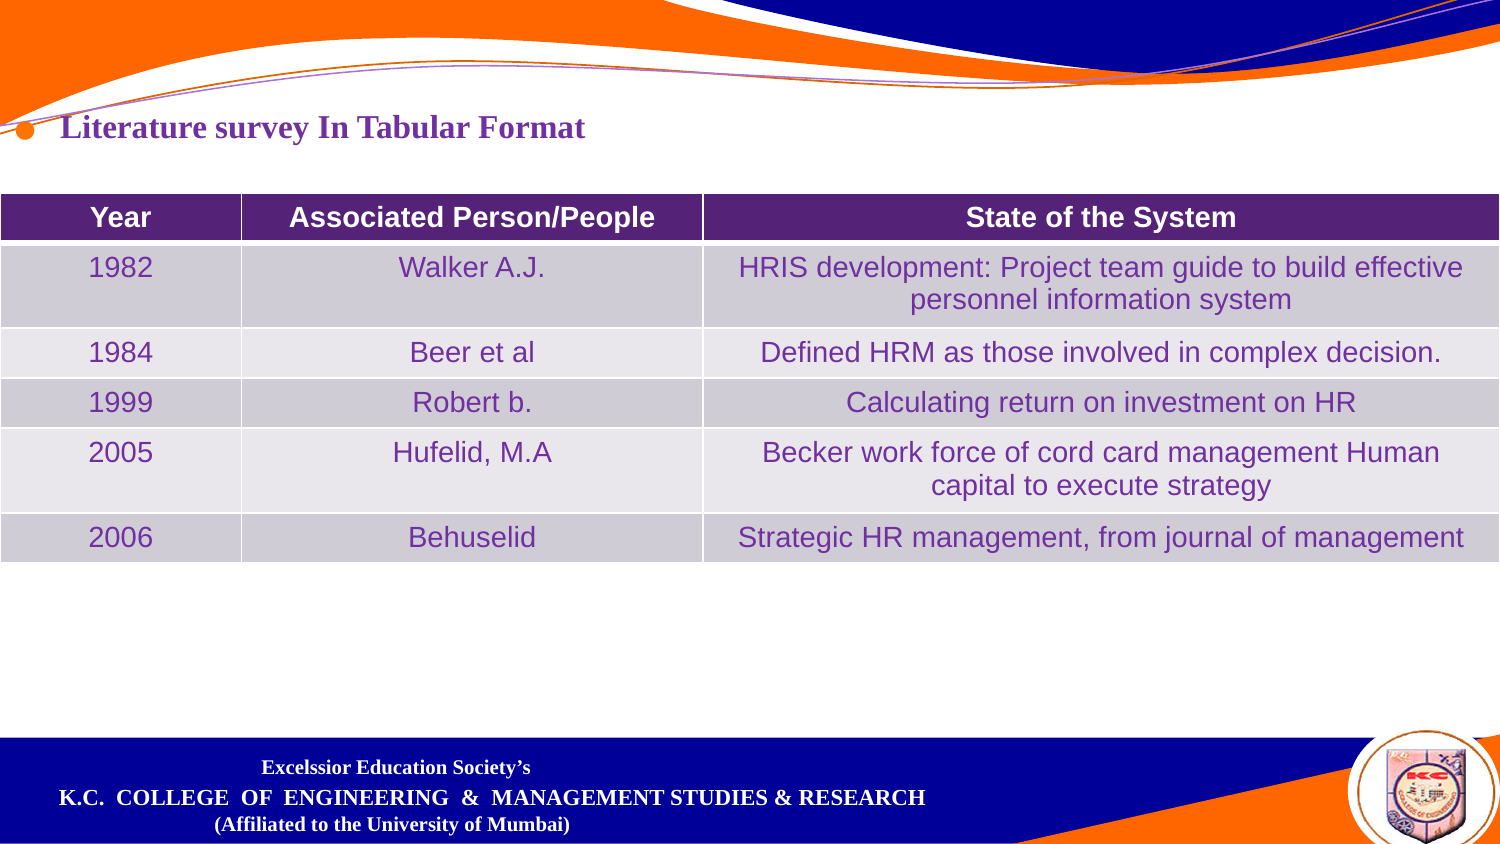

Literature survey In Tabular Format

| Year | Associated Person/People | State of the System |
| --- | --- | --- |
| 1982 | Walker A.J. | HRIS development: Project team guide to build effective personnel information system |
| 1984 | Beer et al | Defined HRM as those involved in complex decision. |
| 1999 | Robert b. | Calculating return on investment on HR |
| 2005 | Hufelid, M.A | Becker work force of cord card management Human capital to execute strategy |
| 2006 | Behuselid | Strategic HR management, from journal of management |